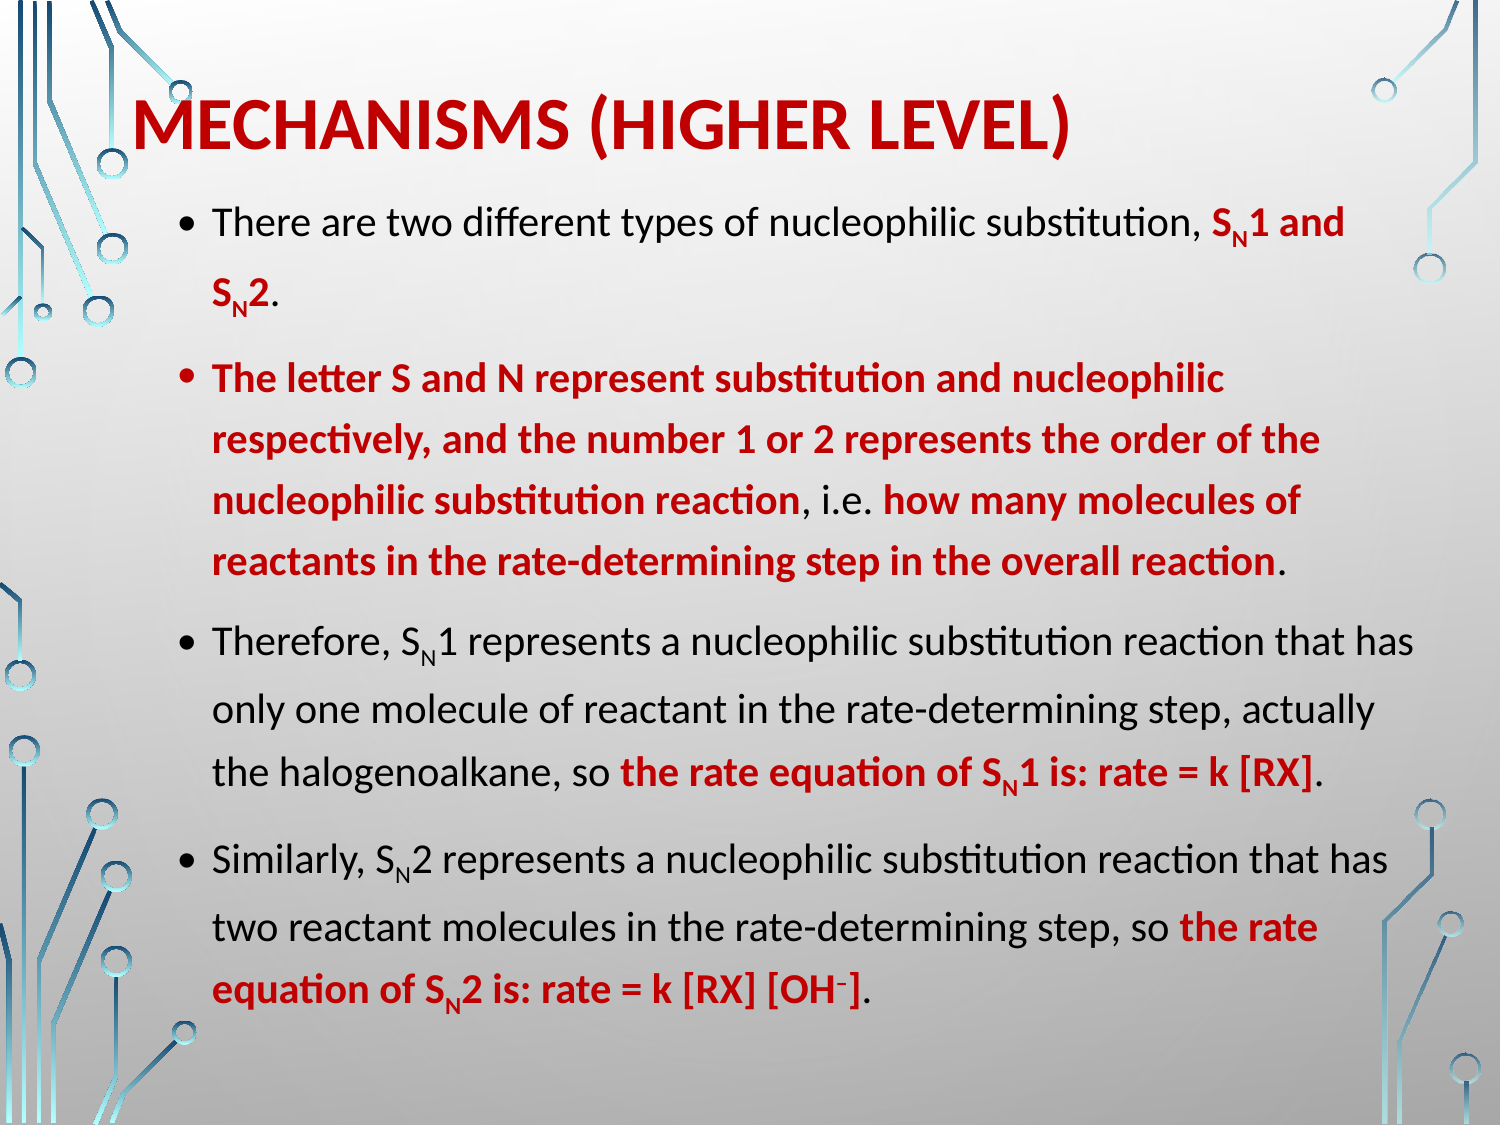

# Mechanisms (Higher Level)
There are two different types of nucleophilic substitution, SN1 and SN2.
The letter S and N represent substitution and nucleophilic respectively, and the number 1 or 2 represents the order of the nucleophilic substitution reaction, i.e. how many molecules of reactants in the rate-determining step in the overall reaction.
Therefore, SN1 represents a nucleophilic substitution reaction that has only one molecule of reactant in the rate-determining step, actually the halogenoalkane, so the rate equation of SN1 is: rate = k [RX].
Similarly, SN2 represents a nucleophilic substitution reaction that has two reactant molecules in the rate-determining step, so the rate equation of SN2 is: rate = k [RX] [OH–].